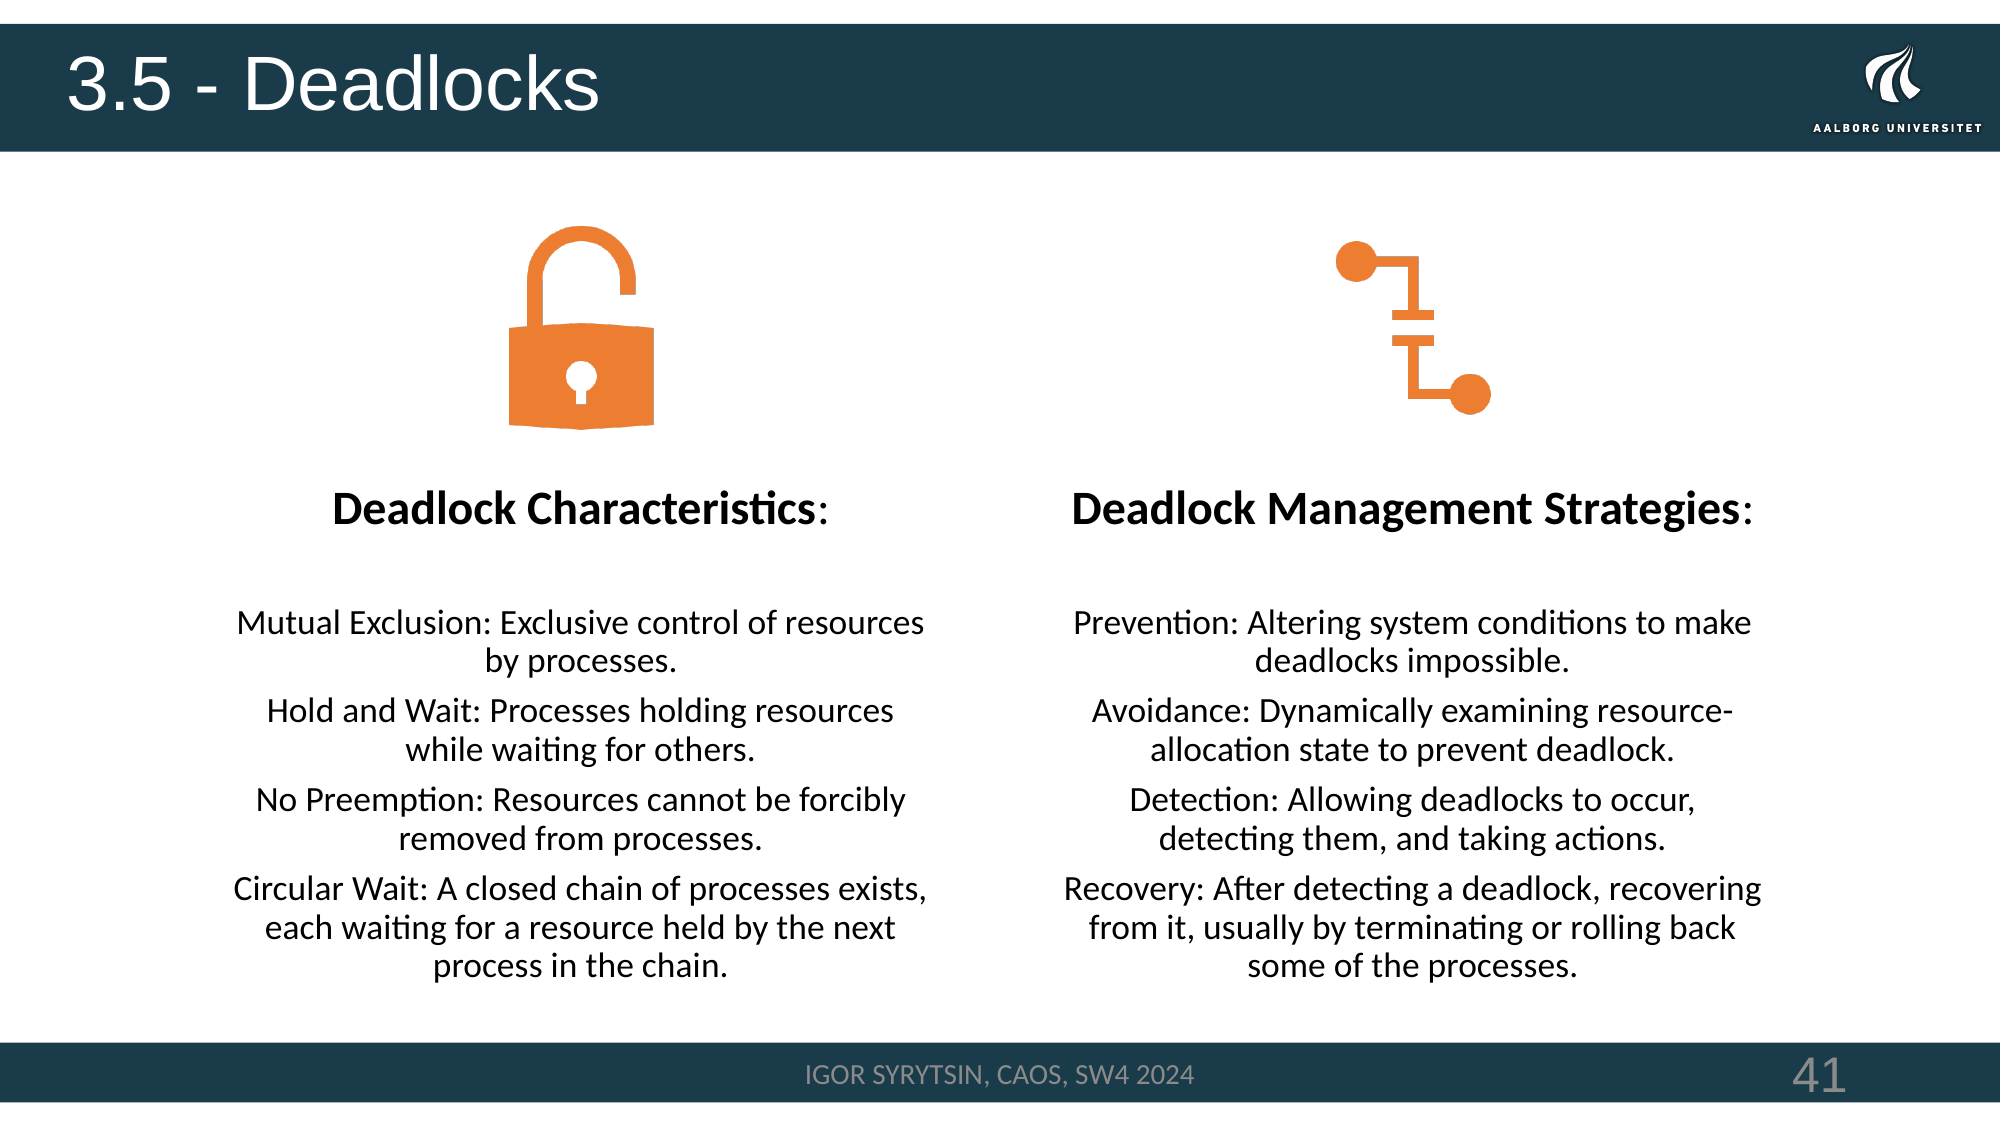

# 3.5 - Deadlocks
Deadlock Characteristics:
Mutual Exclusion: Exclusive control of resources by processes.
Hold and Wait: Processes holding resources while waiting for others.
No Preemption: Resources cannot be forcibly removed from processes.
Circular Wait: A closed chain of processes exists, each waiting for a resource held by the next process in the chain.
Deadlock Management Strategies:
Prevention: Altering system conditions to make deadlocks impossible.
Avoidance: Dynamically examining resource-allocation state to prevent deadlock.
Detection: Allowing deadlocks to occur, detecting them, and taking actions.
Recovery: After detecting a deadlock, recovering from it, usually by terminating or rolling back some of the processes.
IGOR SYRYTSIN, CAOS, SW4 2024